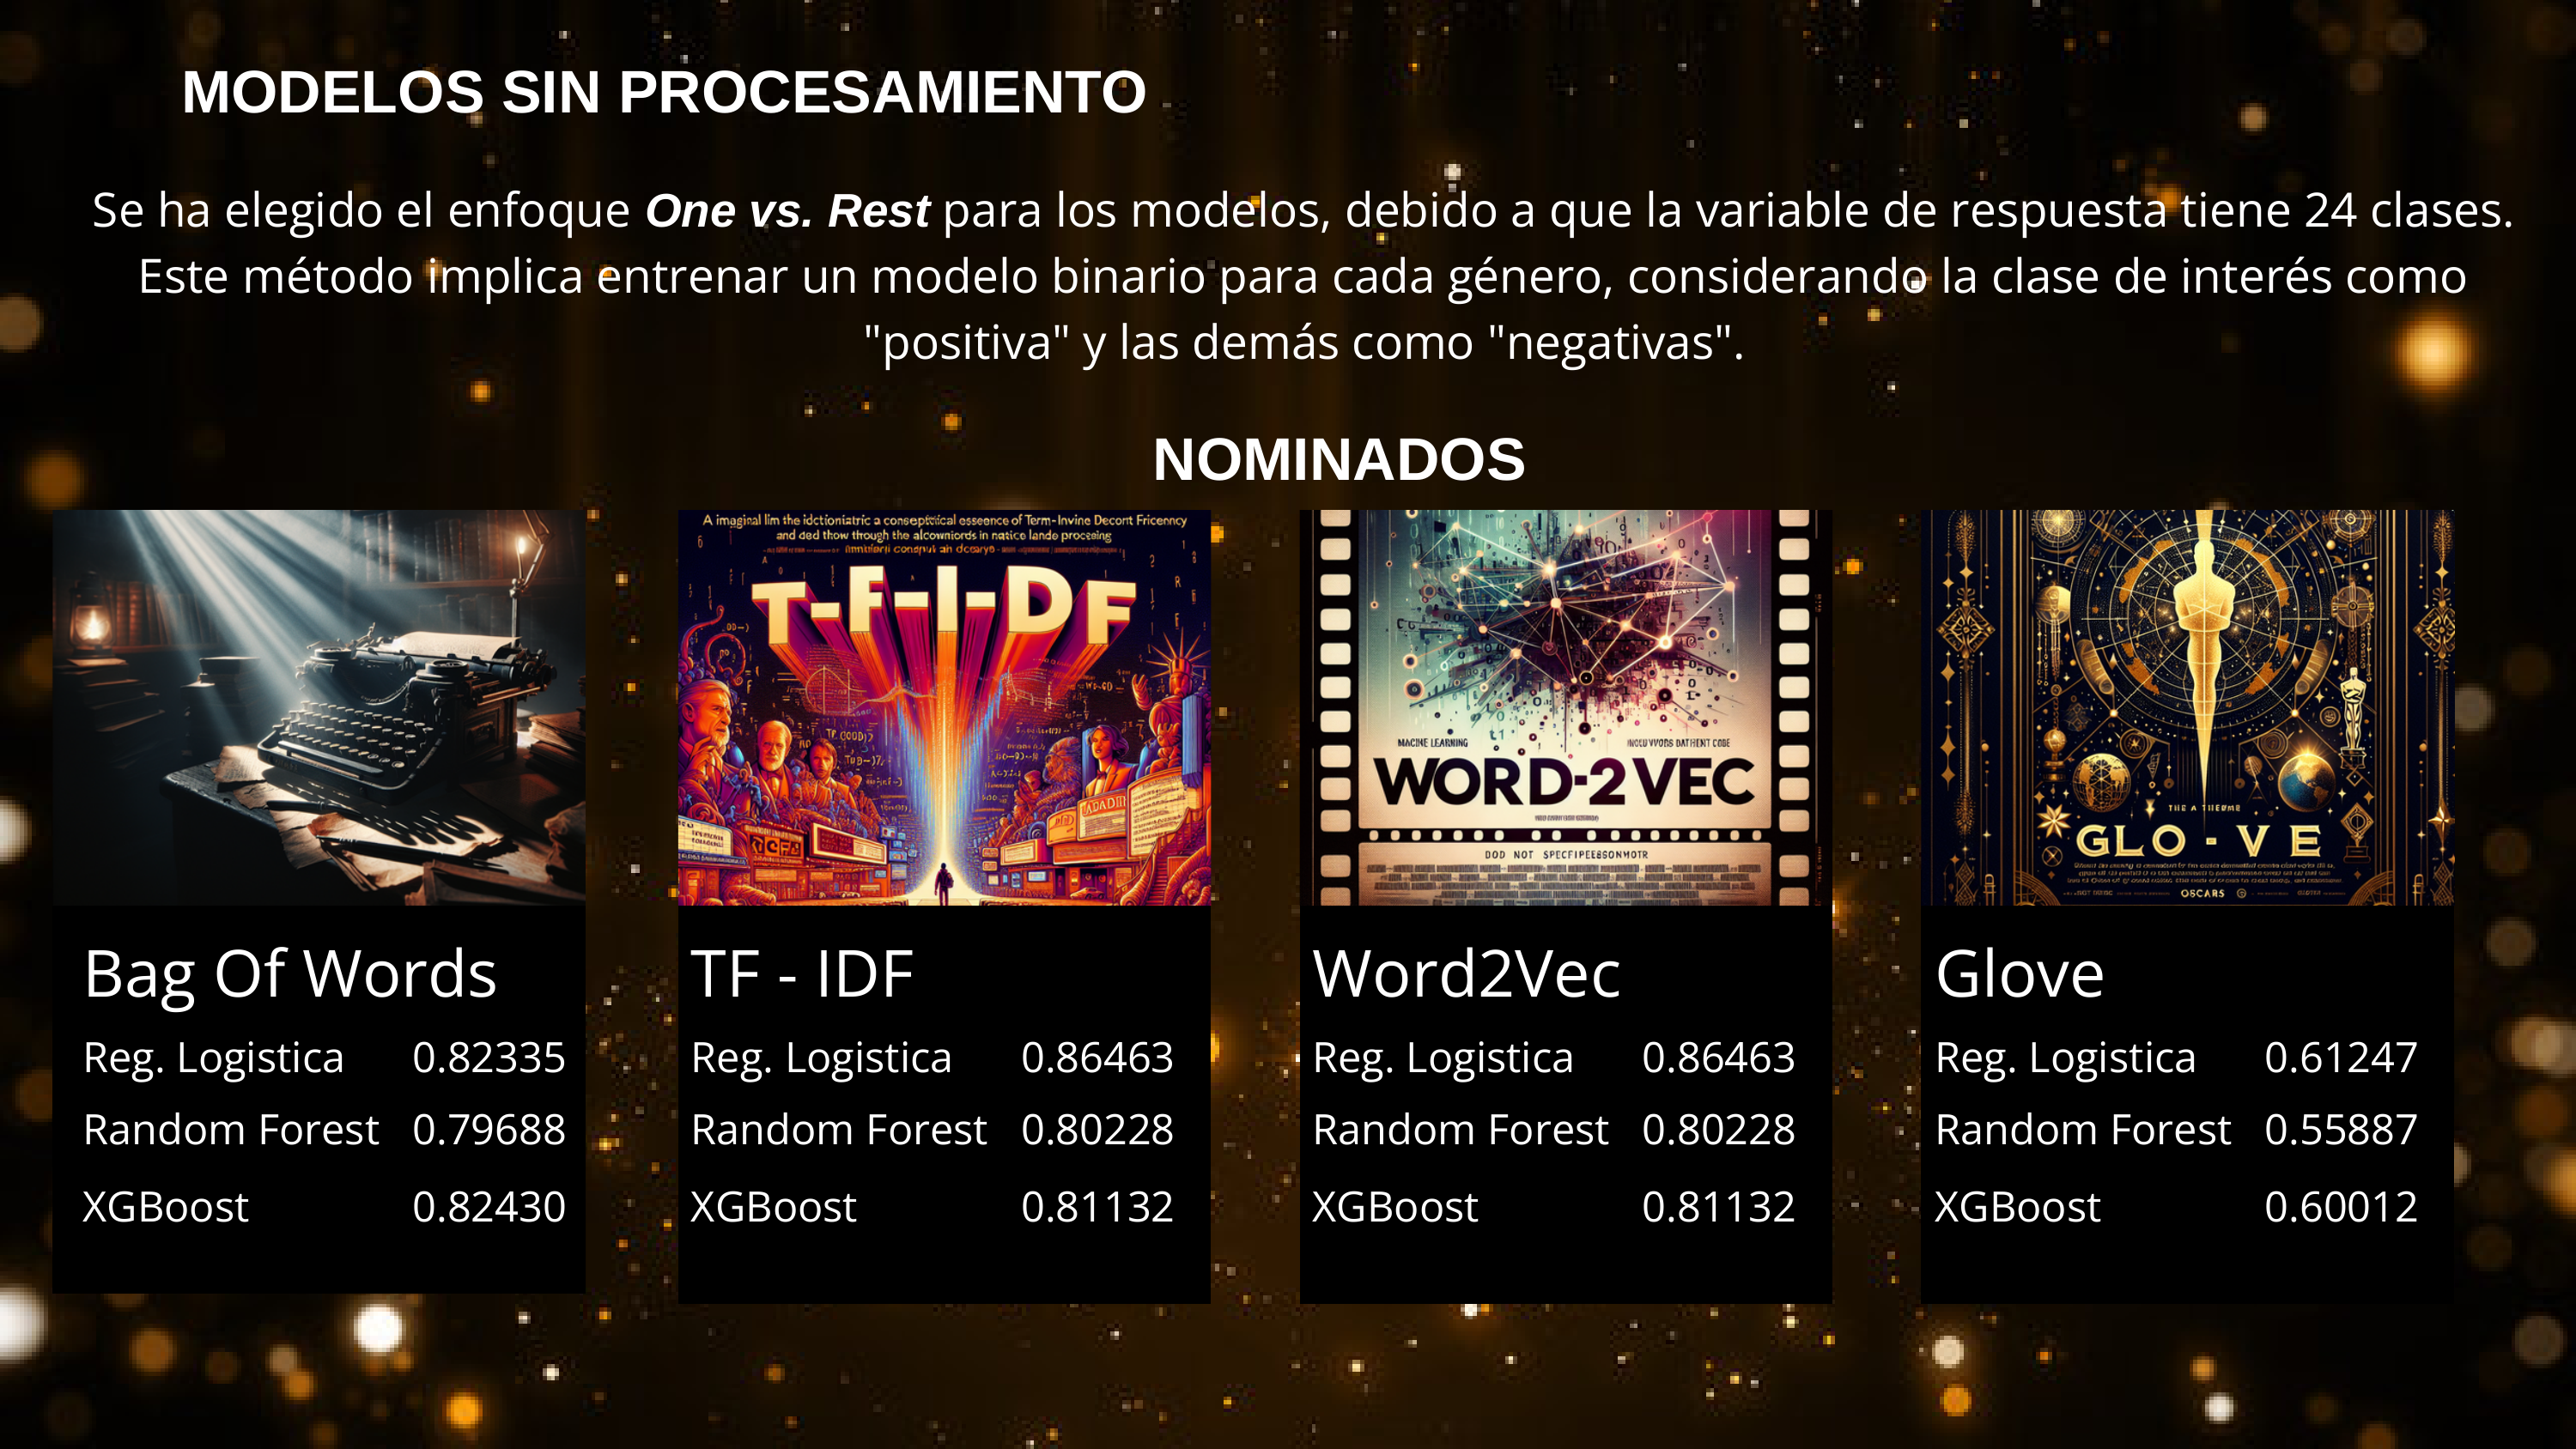

MODELOS SIN PROCESAMIENTO
Se ha elegido el enfoque One vs. Rest para los modelos, debido a que la variable de respuesta tiene 24 clases. Este método implica entrenar un modelo binario para cada género, considerando la clase de interés como "positiva" y las demás como "negativas".
NOMINADOS

Bag Of Words
Reg. Logistica
0.82335
Random Forest
0.79688
XGBoost
0.82430
TF - IDF
Reg. Logistica
0.86463
Random Forest
0.80228
XGBoost
0.81132
Word2Vec
Reg. Logistica
0.86463
Random Forest
0.80228
XGBoost
0.81132
Glove
Reg. Logistica
0.61247
Random Forest
0.55887
XGBoost
0.60012